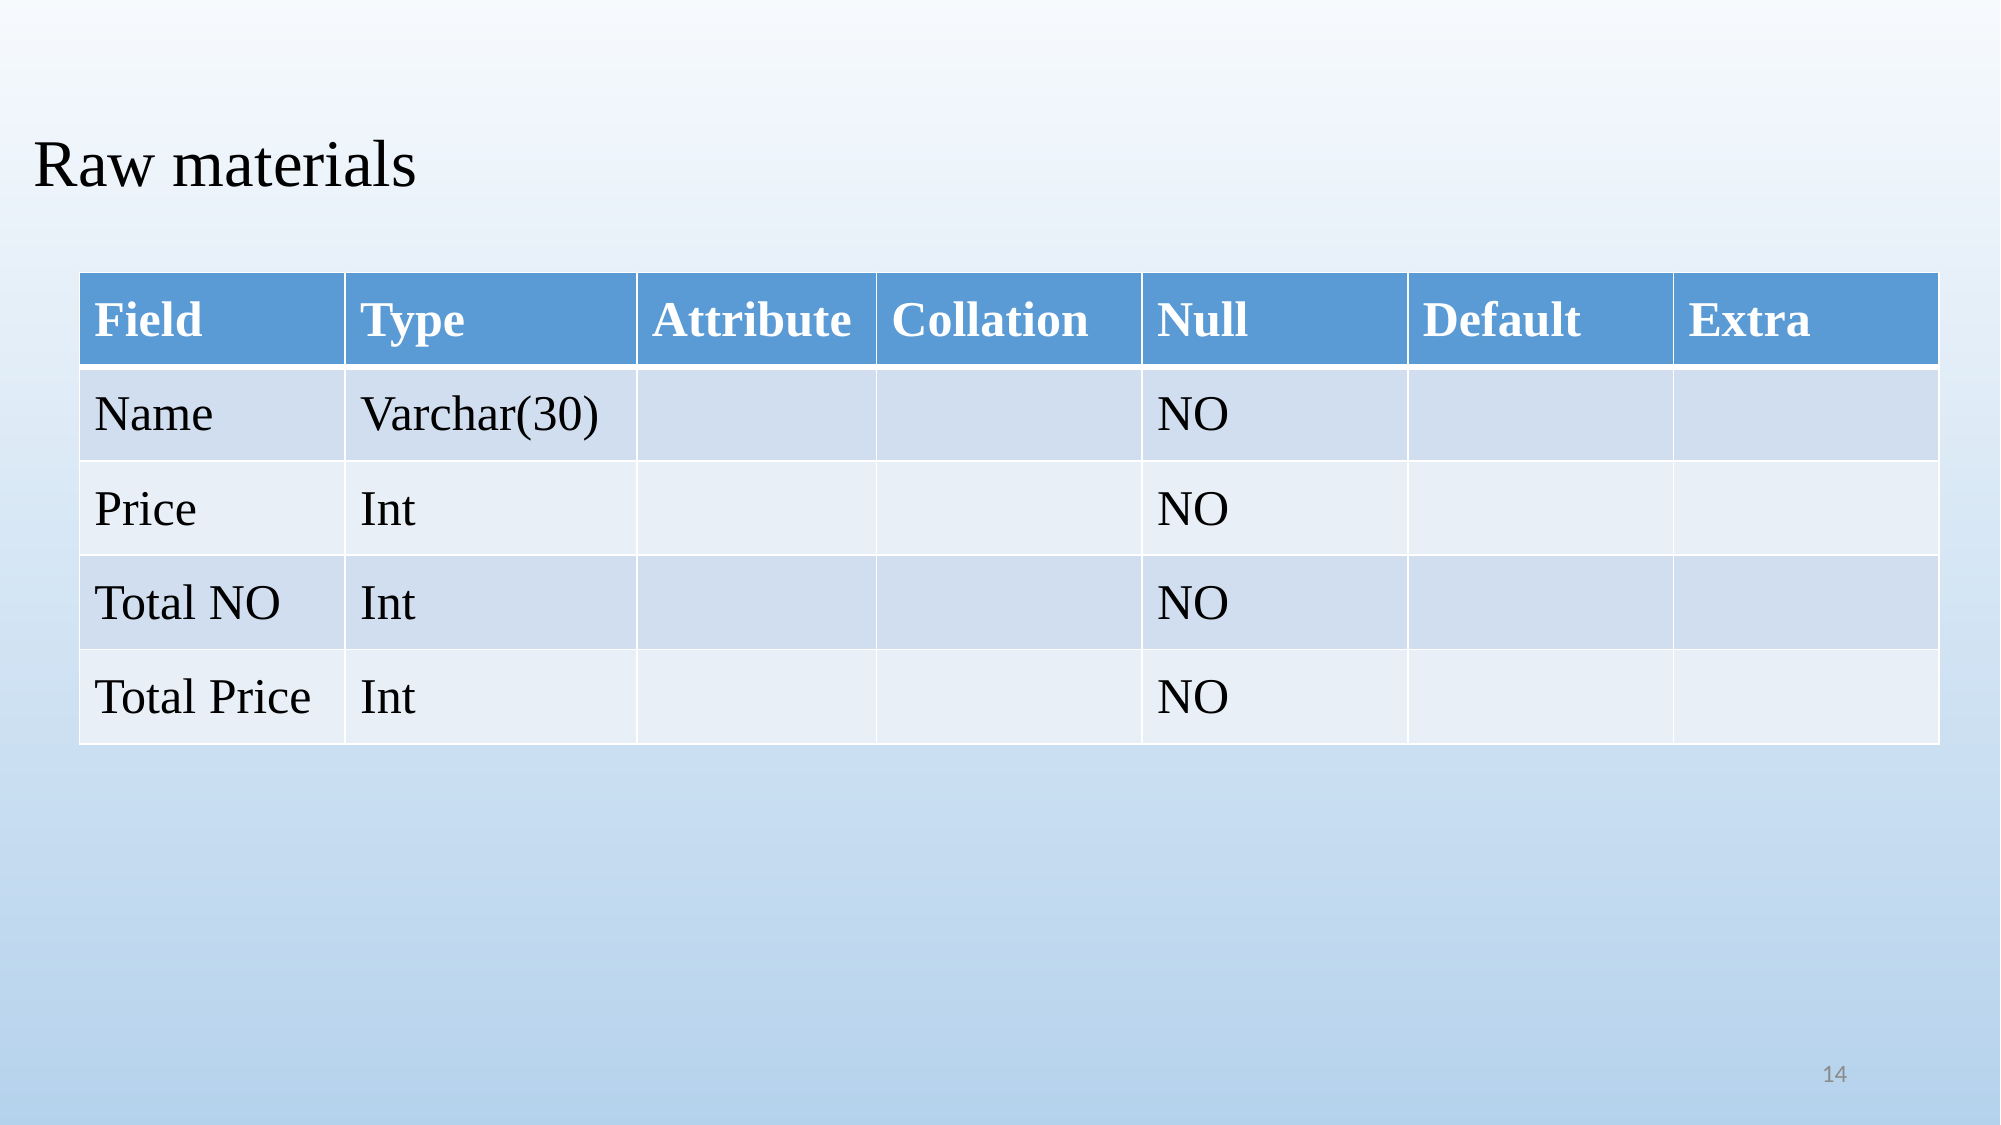

Raw materials
| Field | Type | Attribute | Collation | Null | Default | Extra |
| --- | --- | --- | --- | --- | --- | --- |
| Name | Varchar(30) |  |  | NO |  |  |
| Price | Int |  |  | NO |  |  |
| Total NO | Int |  |  | NO |  |  |
| Total Price | Int |  |  | NO |  |  |
14